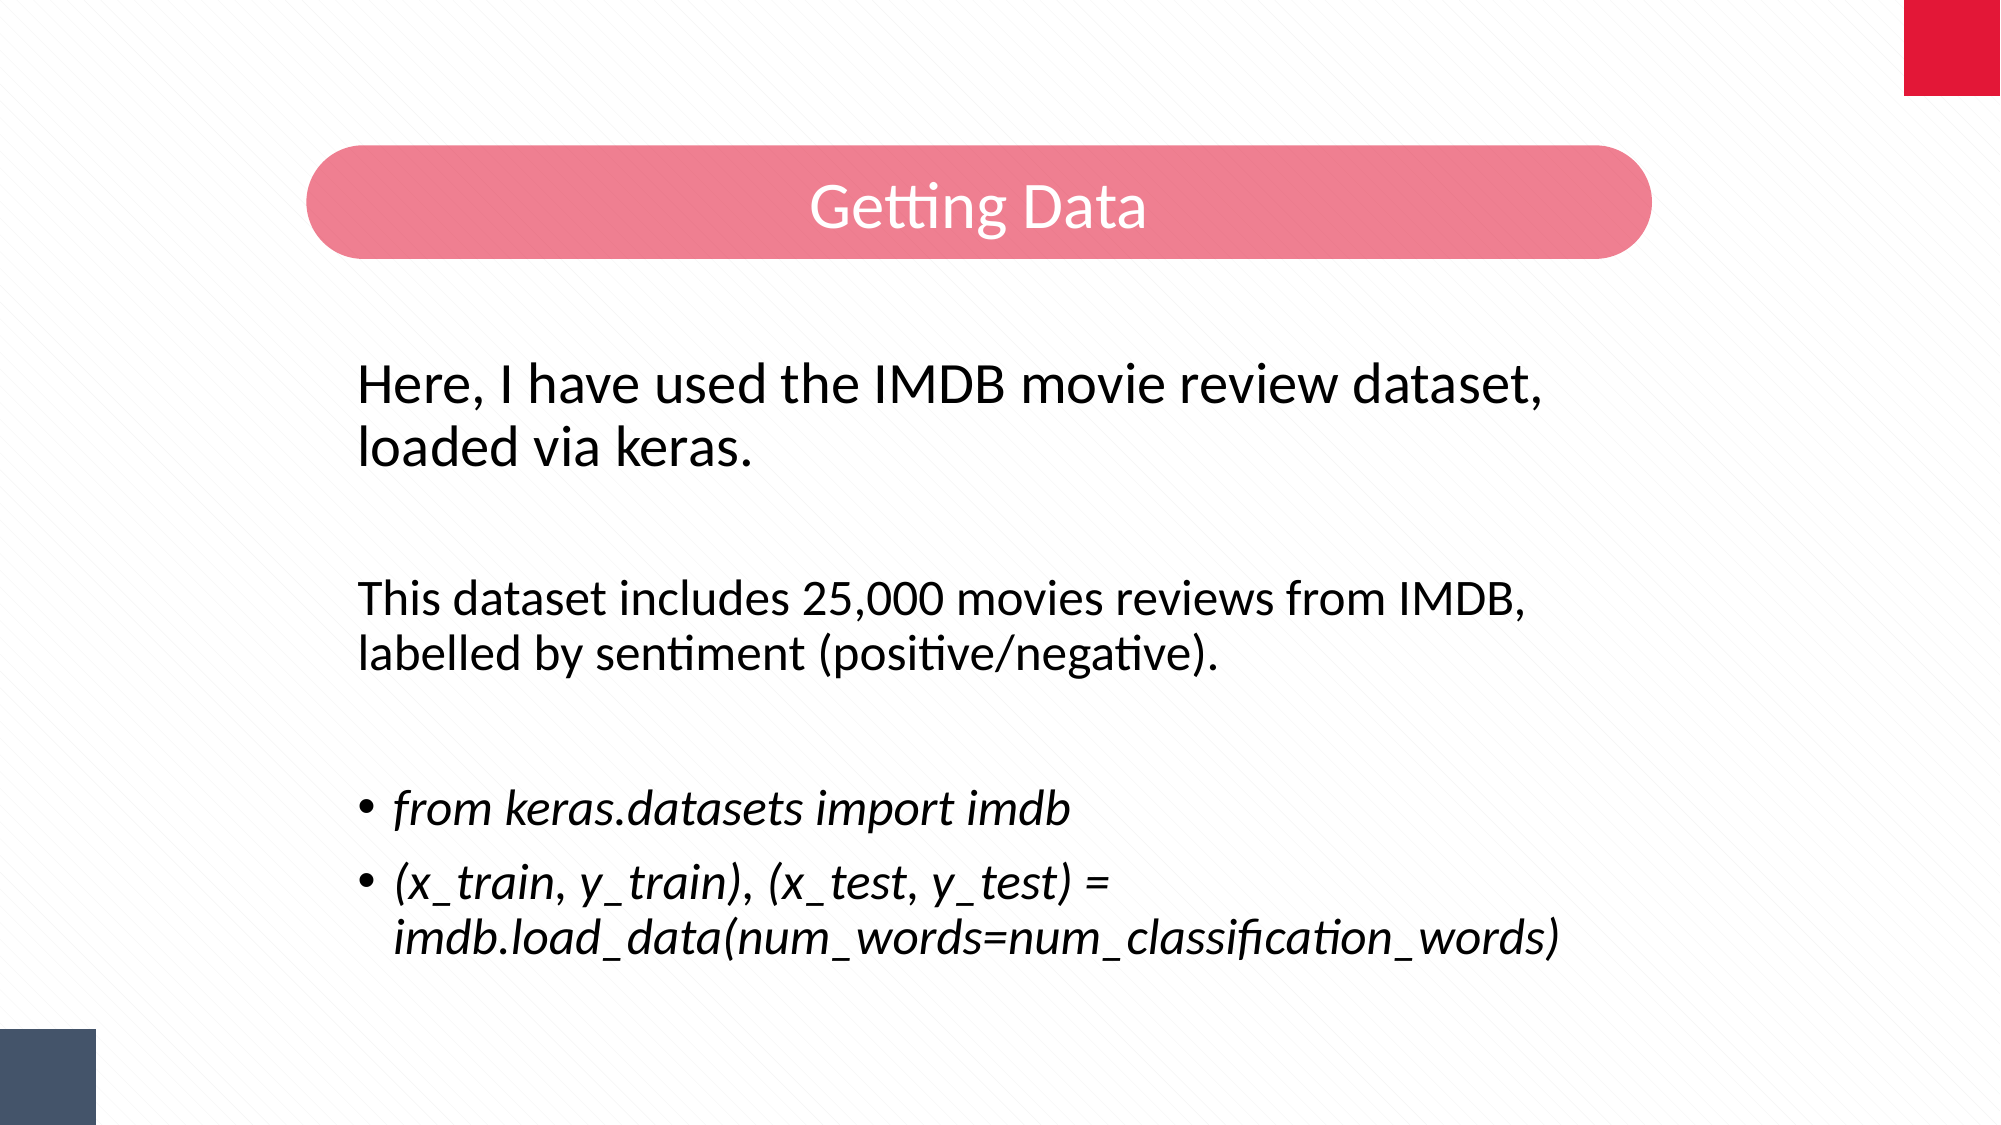

Getting Data
Here, I have used the IMDB movie review dataset, loaded via keras.

This dataset includes 25,000 movies reviews from IMDB, labelled by sentiment (positive/negative).

from keras.datasets import imdb
(x_train, y_train), (x_test, y_test) = imdb.load_data(num_words=num_classification_words)